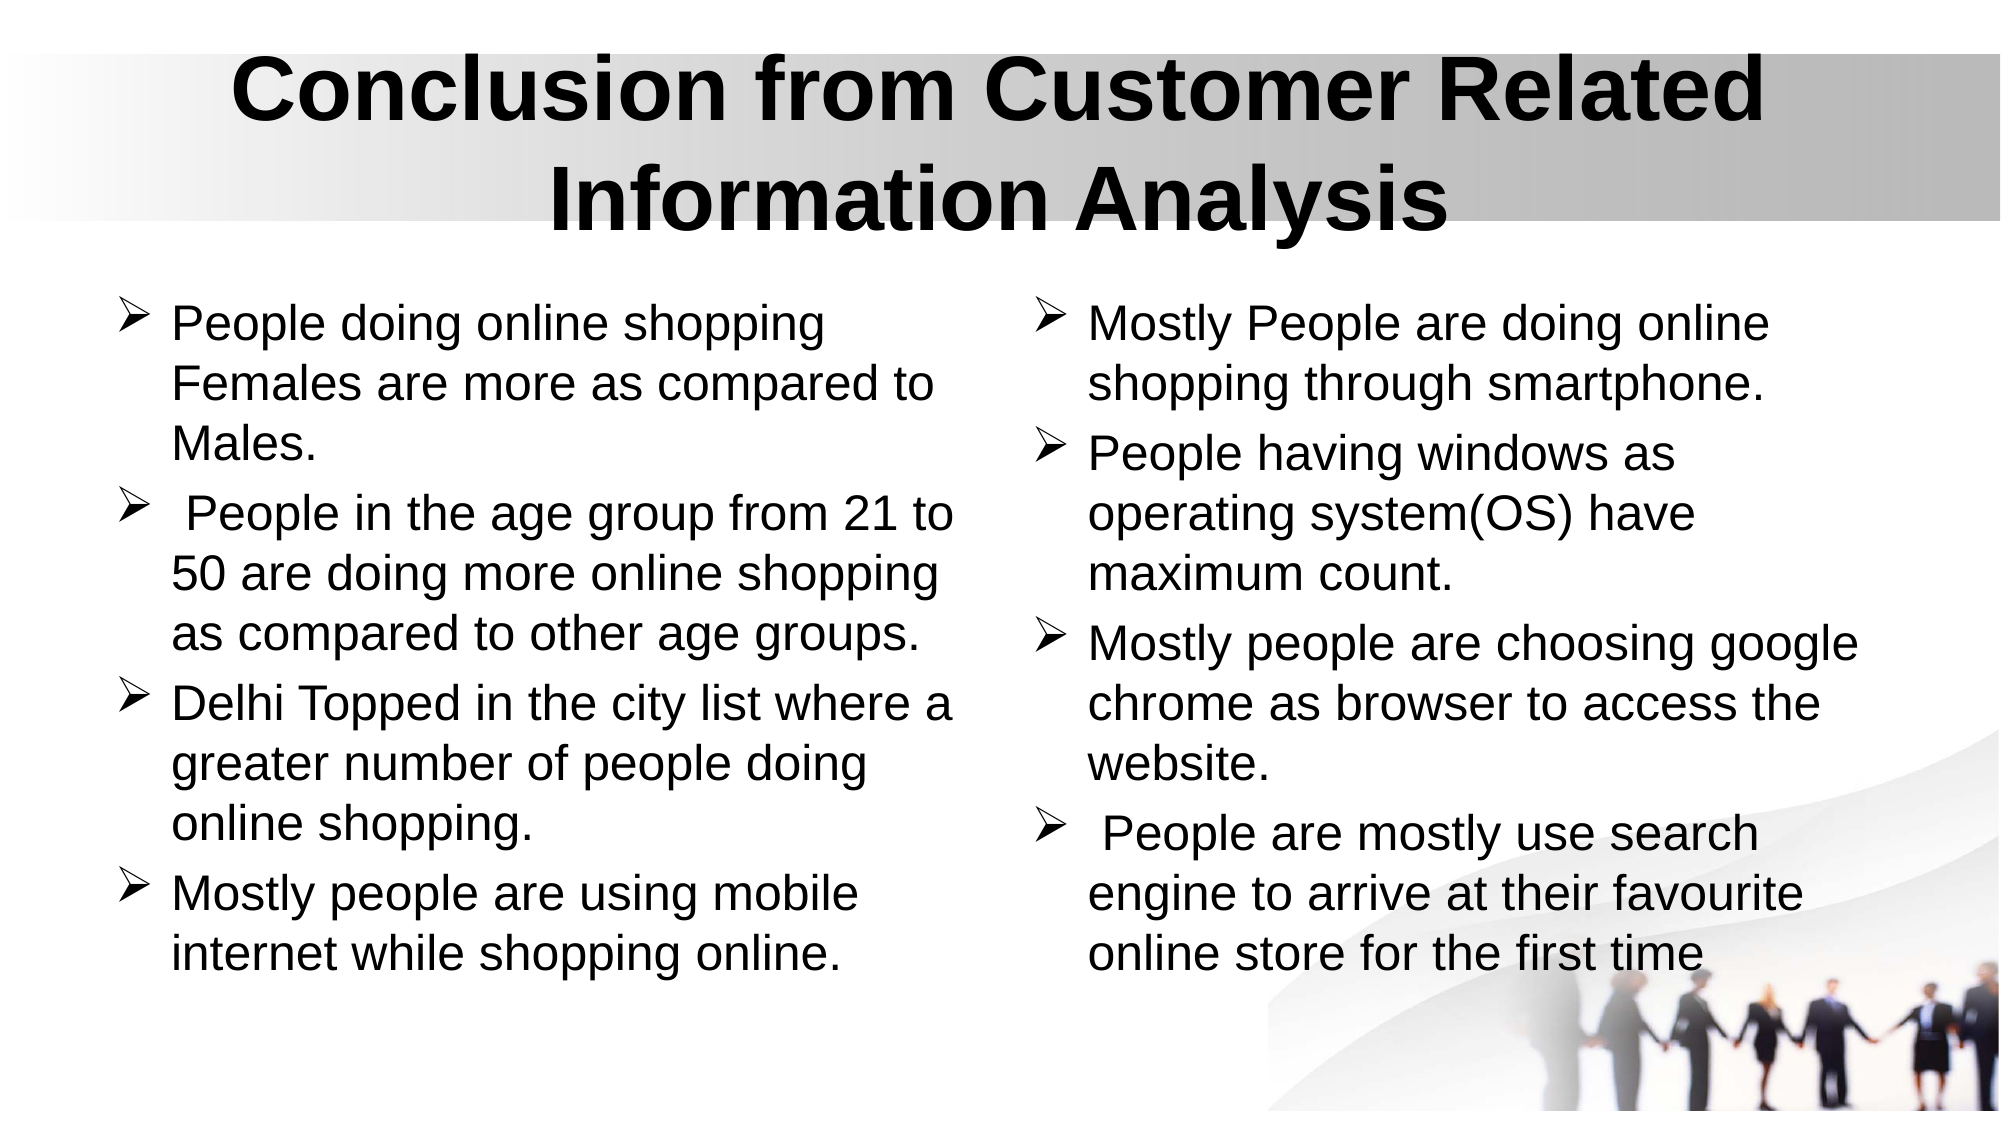

# Conclusion from Customer Related Information Analysis
People doing online shopping Females are more as compared to Males.
 People in the age group from 21 to 50 are doing more online shopping as compared to other age groups.
Delhi Topped in the city list where a greater number of people doing online shopping.
Mostly people are using mobile internet while shopping online.

Mostly People are doing online shopping through smartphone.
People having windows as operating system(OS) have maximum count.
Mostly people are choosing google chrome as browser to access the website.
 People are mostly use search engine to arrive at their favourite online store for the first time